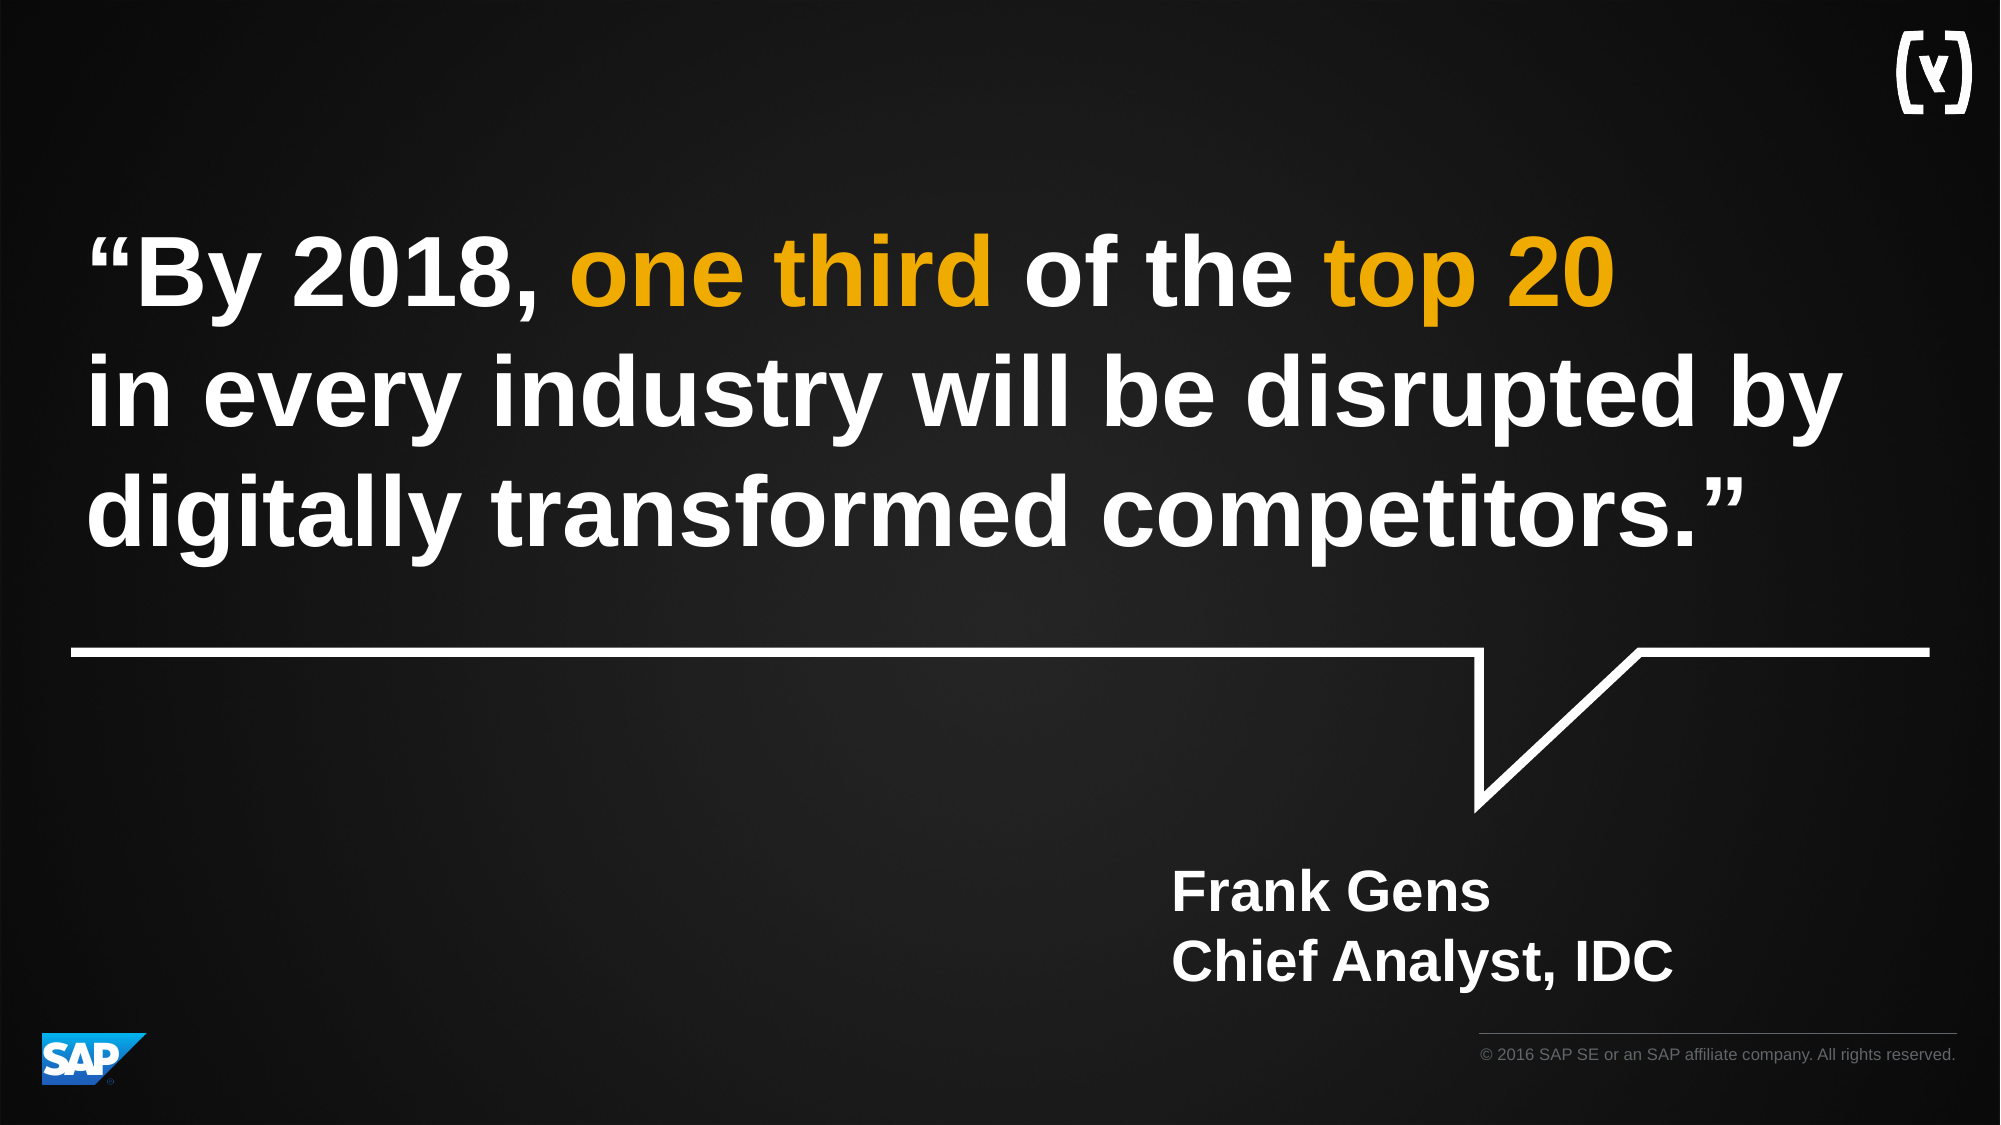

“By 2018, one third of the top 20
in every industry will be disrupted by digitally transformed competitors.”

Frank Gens
Chief Analyst, IDC